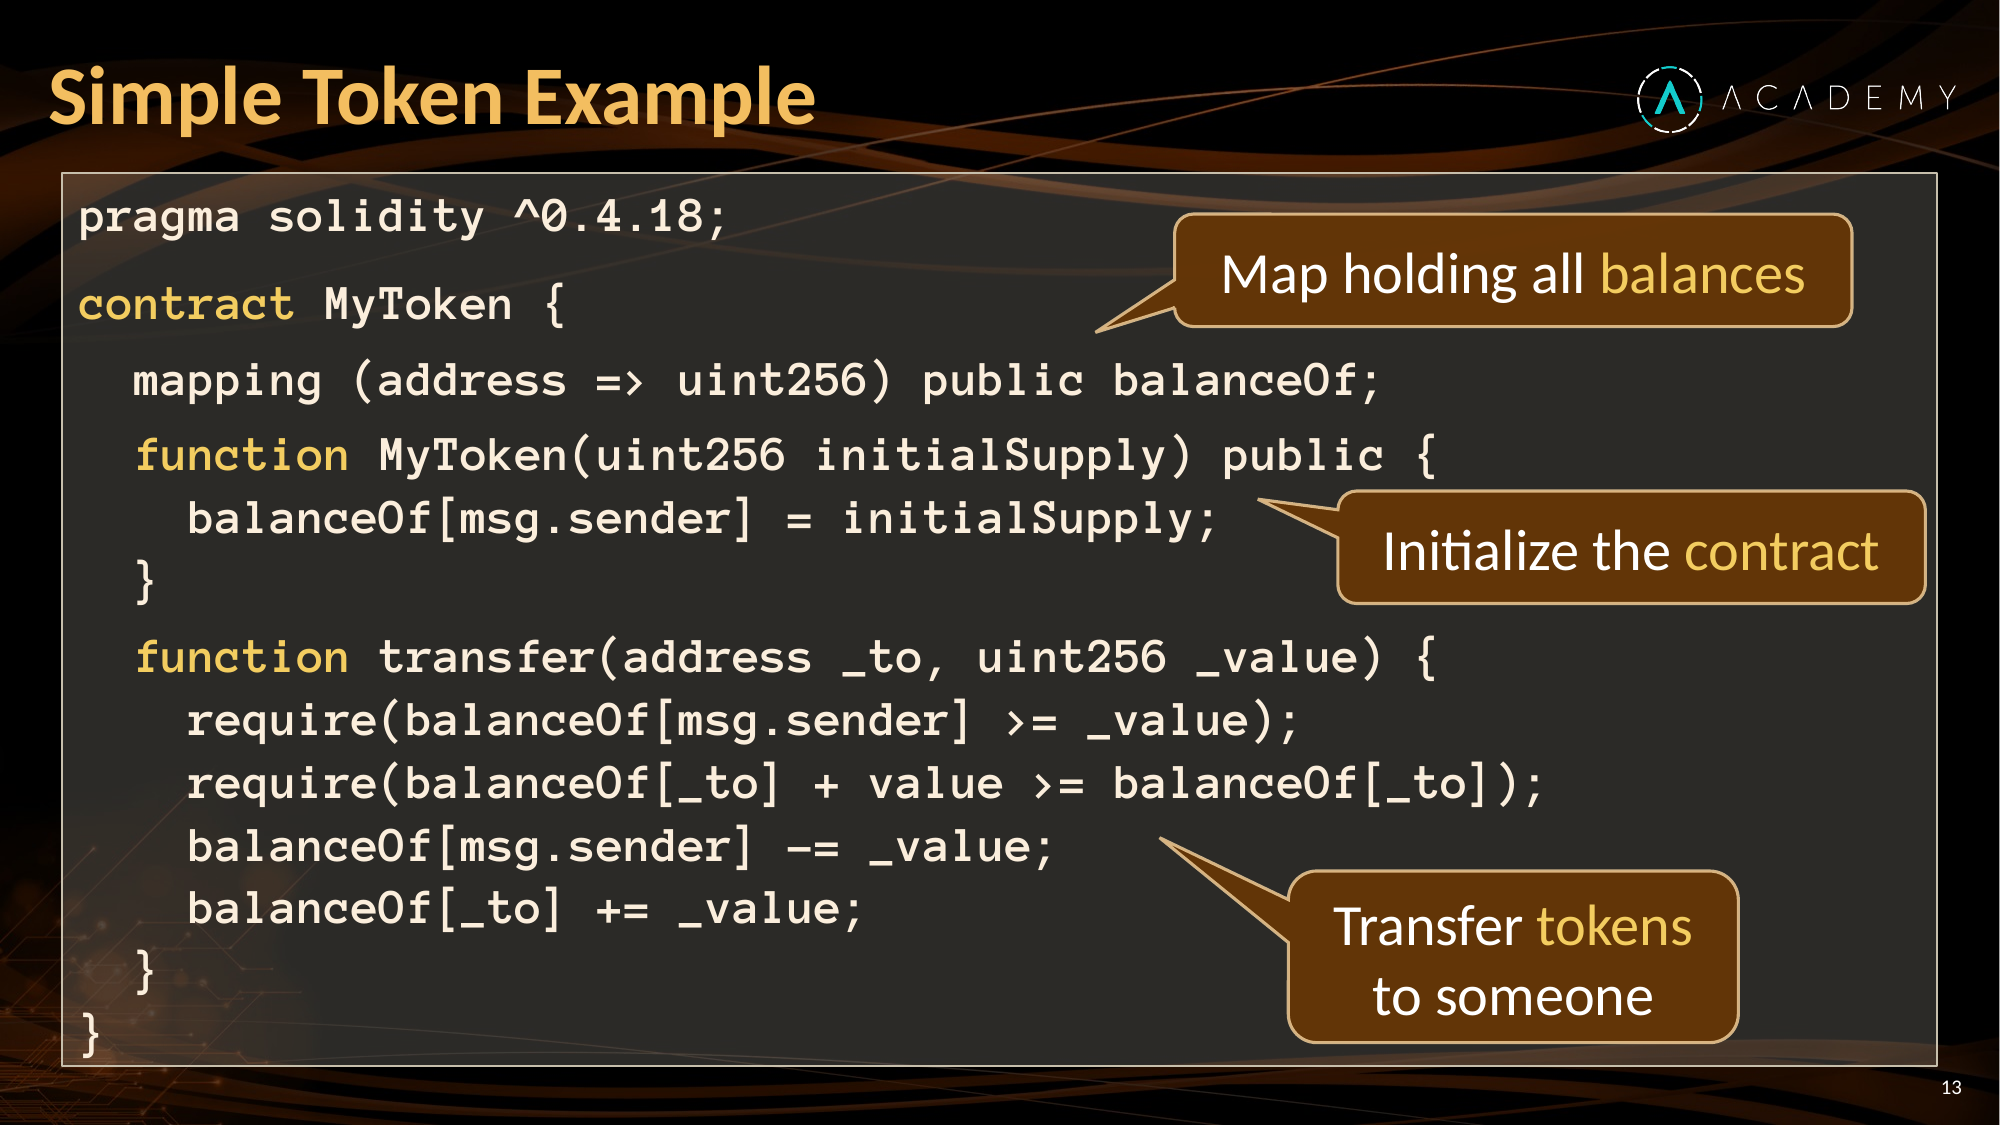

# Simple Token Example
pragma solidity ^0.4.18;
contract MyToken {
  mapping (address => uint256) public balanceOf;
  function MyToken(uint256 initialSupply) public {
    balanceOf[msg.sender] = initialSupply;
  }
  function transfer(address _to, uint256 _value) {
    require(balanceOf[msg.sender] >= _value);
    require(balanceOf[_to] + value >= balanceOf[_to]);
    balanceOf[msg.sender] -= _value;
    balanceOf[_to] += _value;
  }
}
Map holding all balances
Initialize the contract
Transfer tokens to someone
13